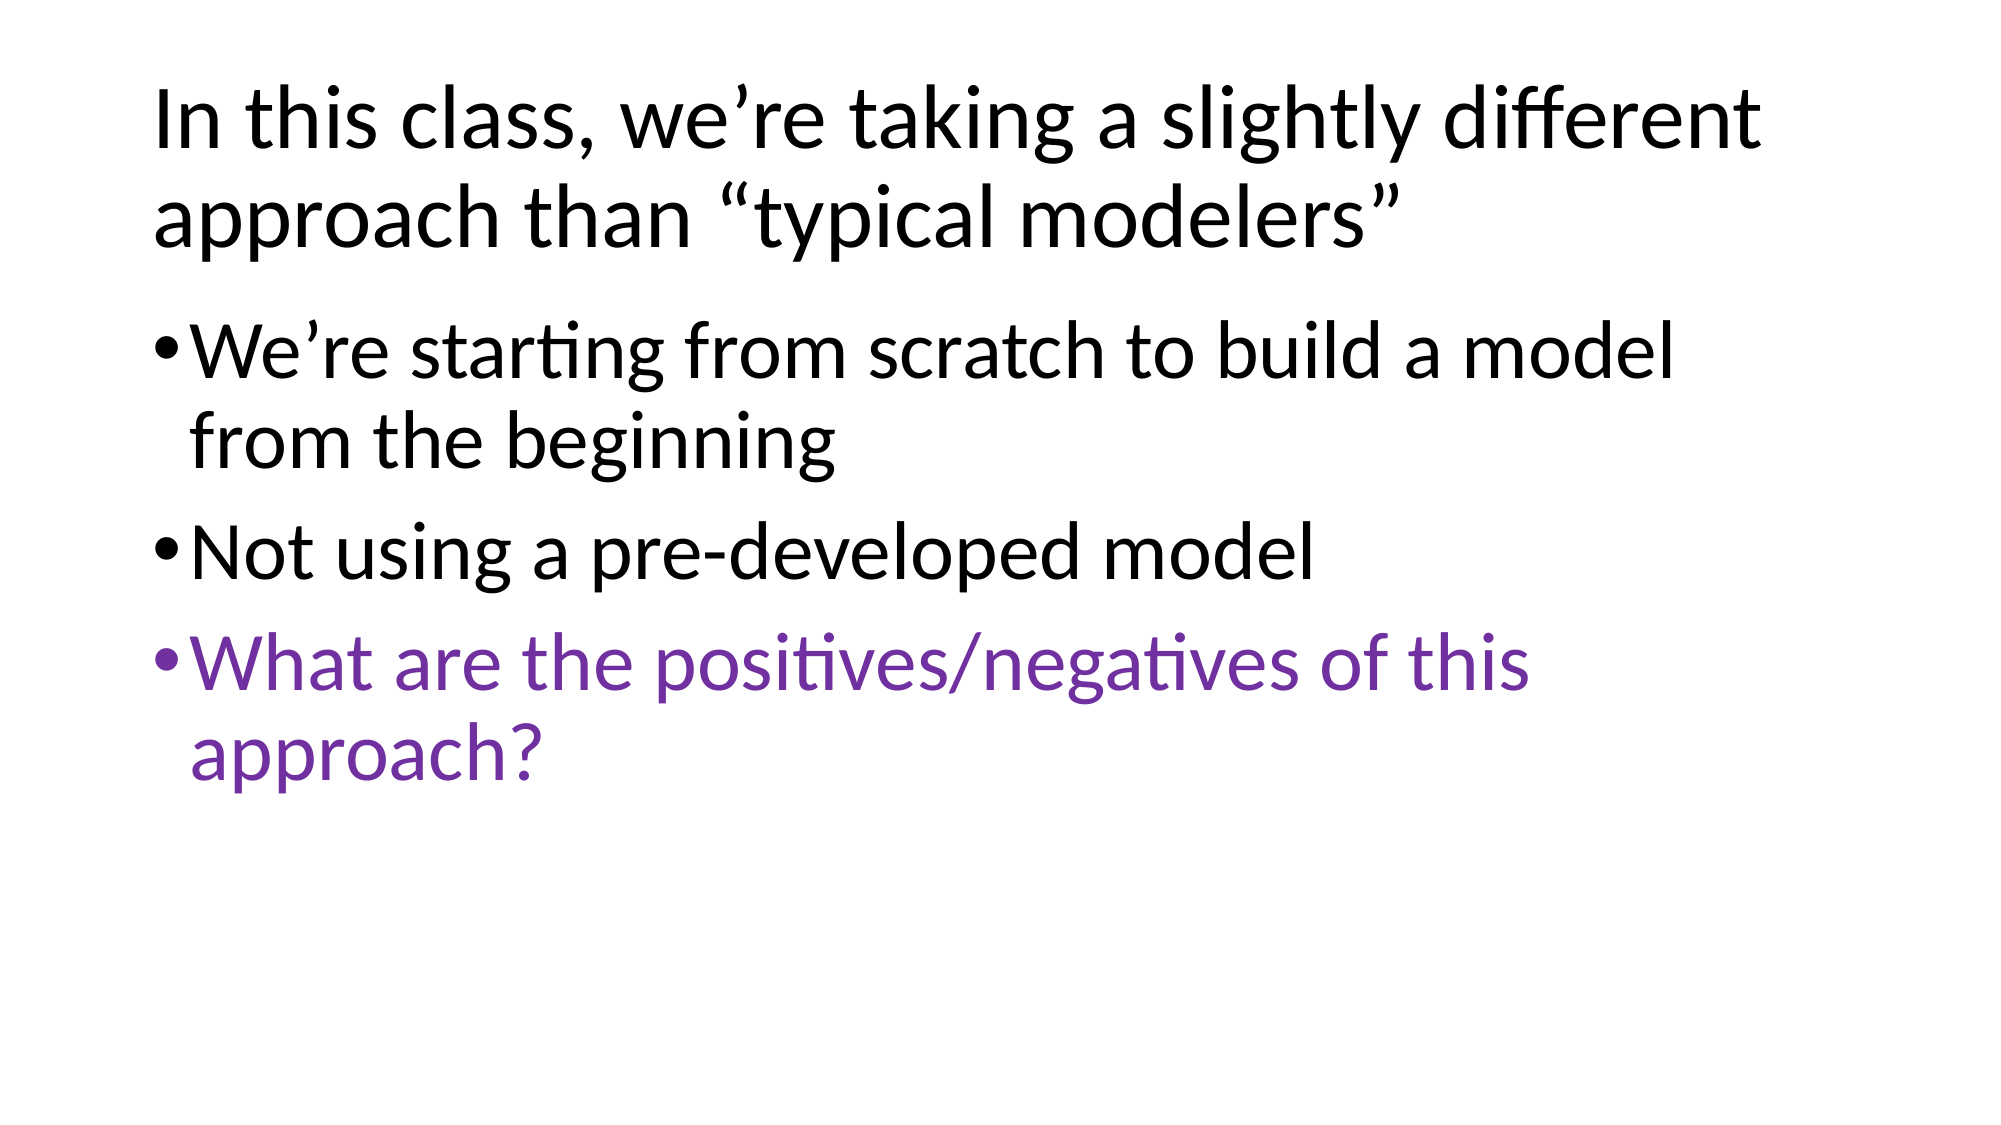

# In this class, we’re taking a slightly different approach than “typical modelers”
We’re starting from scratch to build a model from the beginning
Not using a pre-developed model
What are the positives/negatives of this approach?